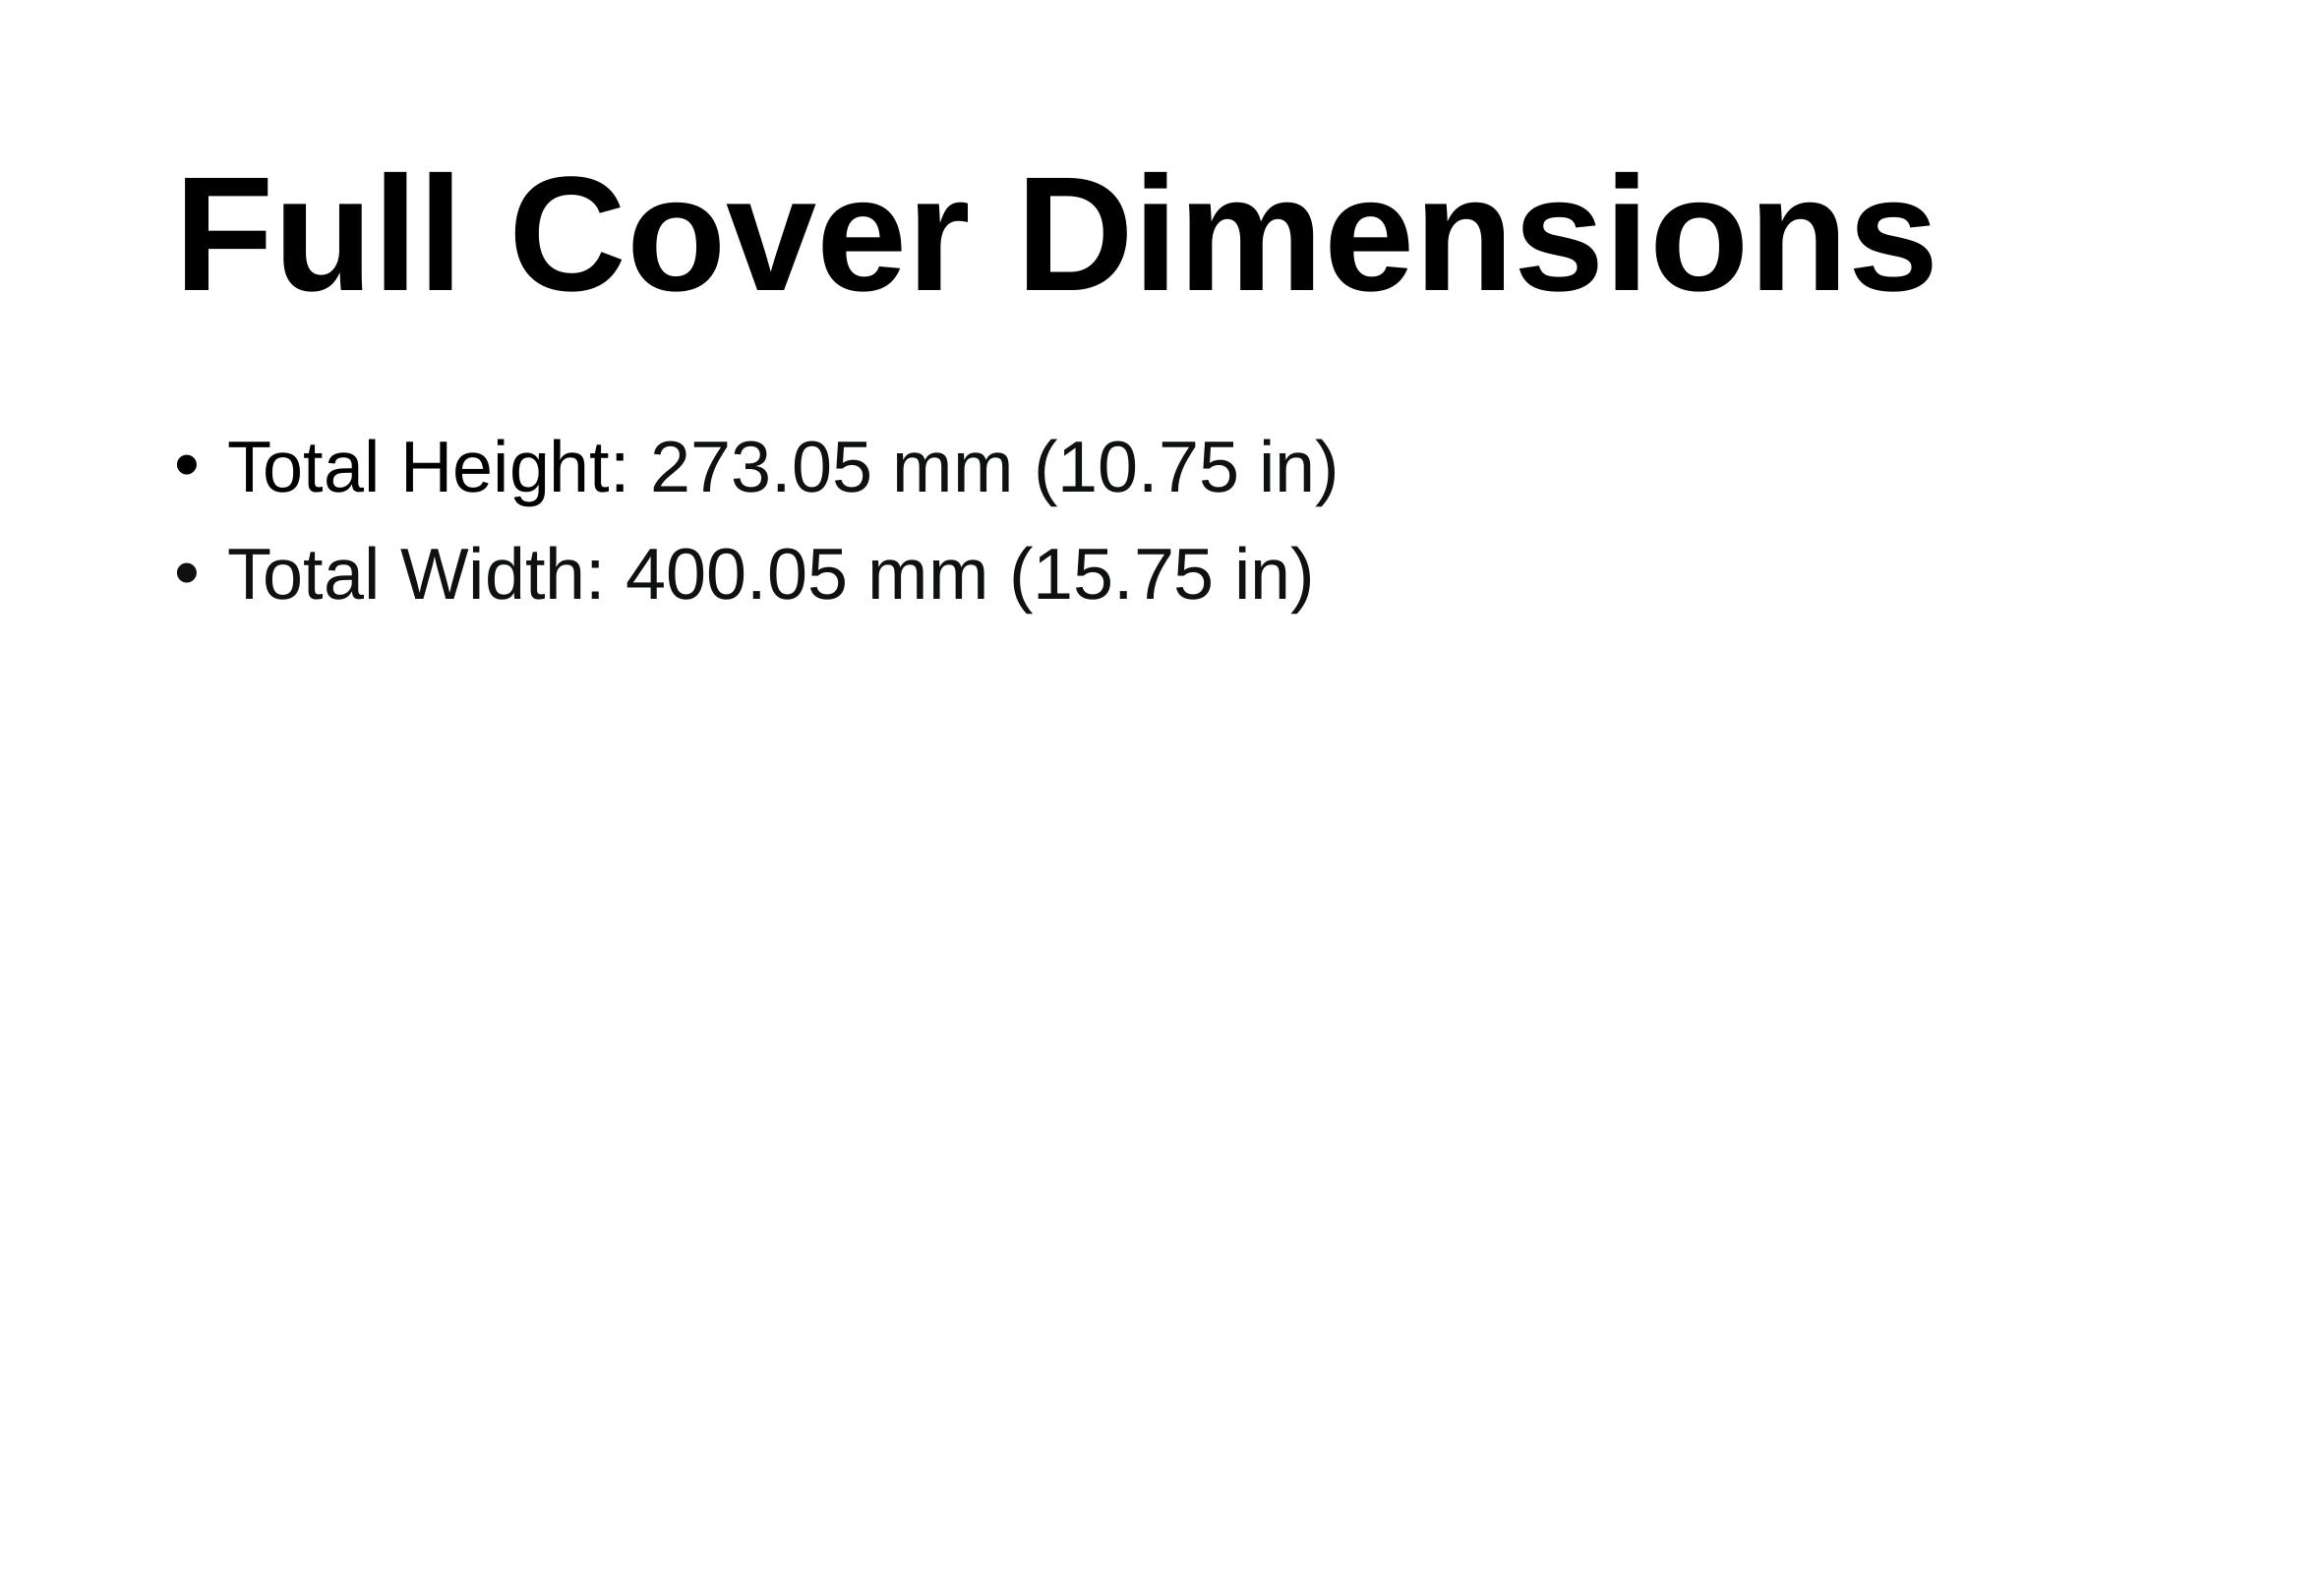

# Full Cover Dimensions
Total Height: 273.05 mm (10.75 in)
Total Width: 400.05 mm (15.75 in)